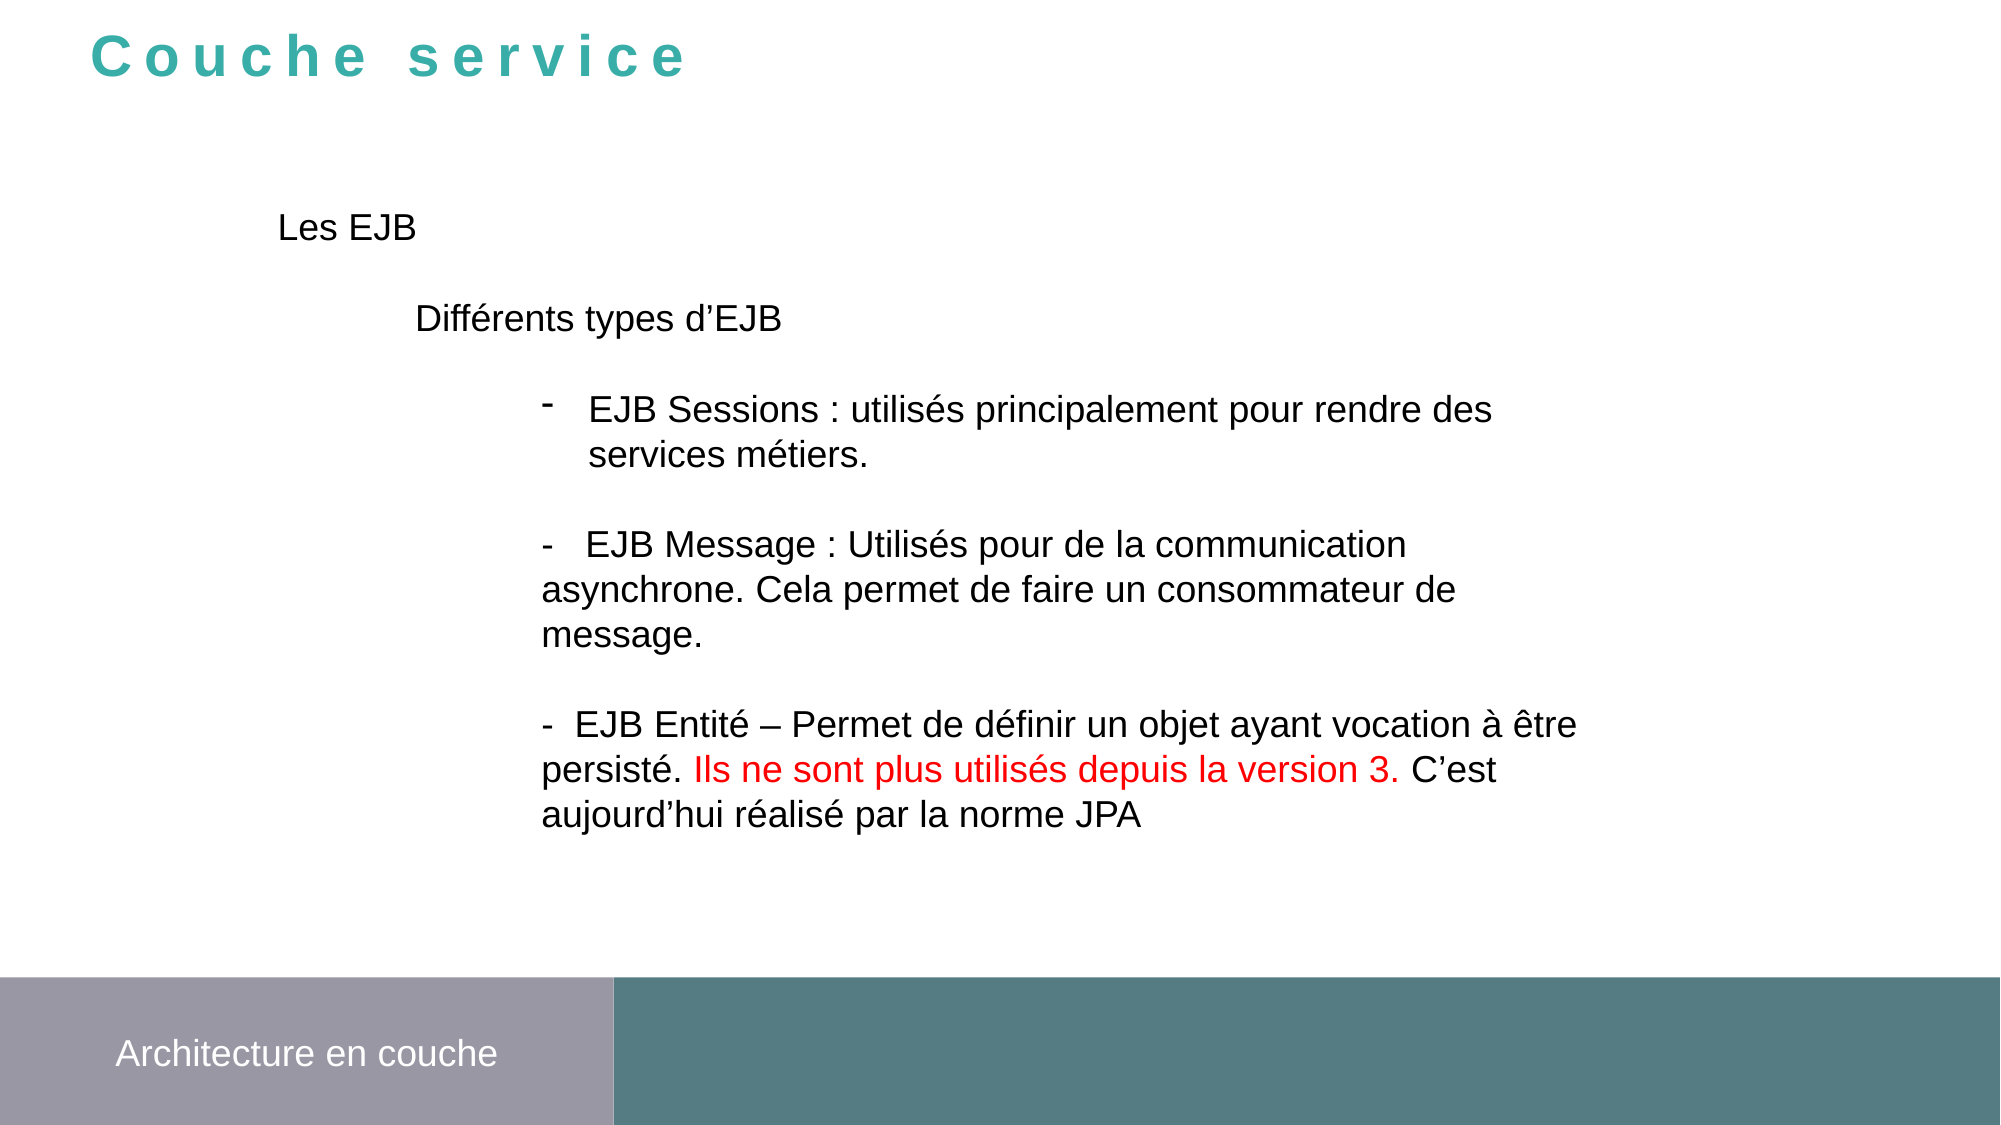

Couche service

Les EJB
Différents types d’EJB
EJB Sessions : utilisés principalement pour rendre des services métiers.

-   EJB Message : Utilisés pour de la communication asynchrone. Cela permet de faire un consommateur de message.

-  EJB Entité – Permet de définir un objet ayant vocation à être persisté. Ils ne sont plus utilisés depuis la version 3. C’est aujourd’hui réalisé par la norme JPA
Architecture en couche